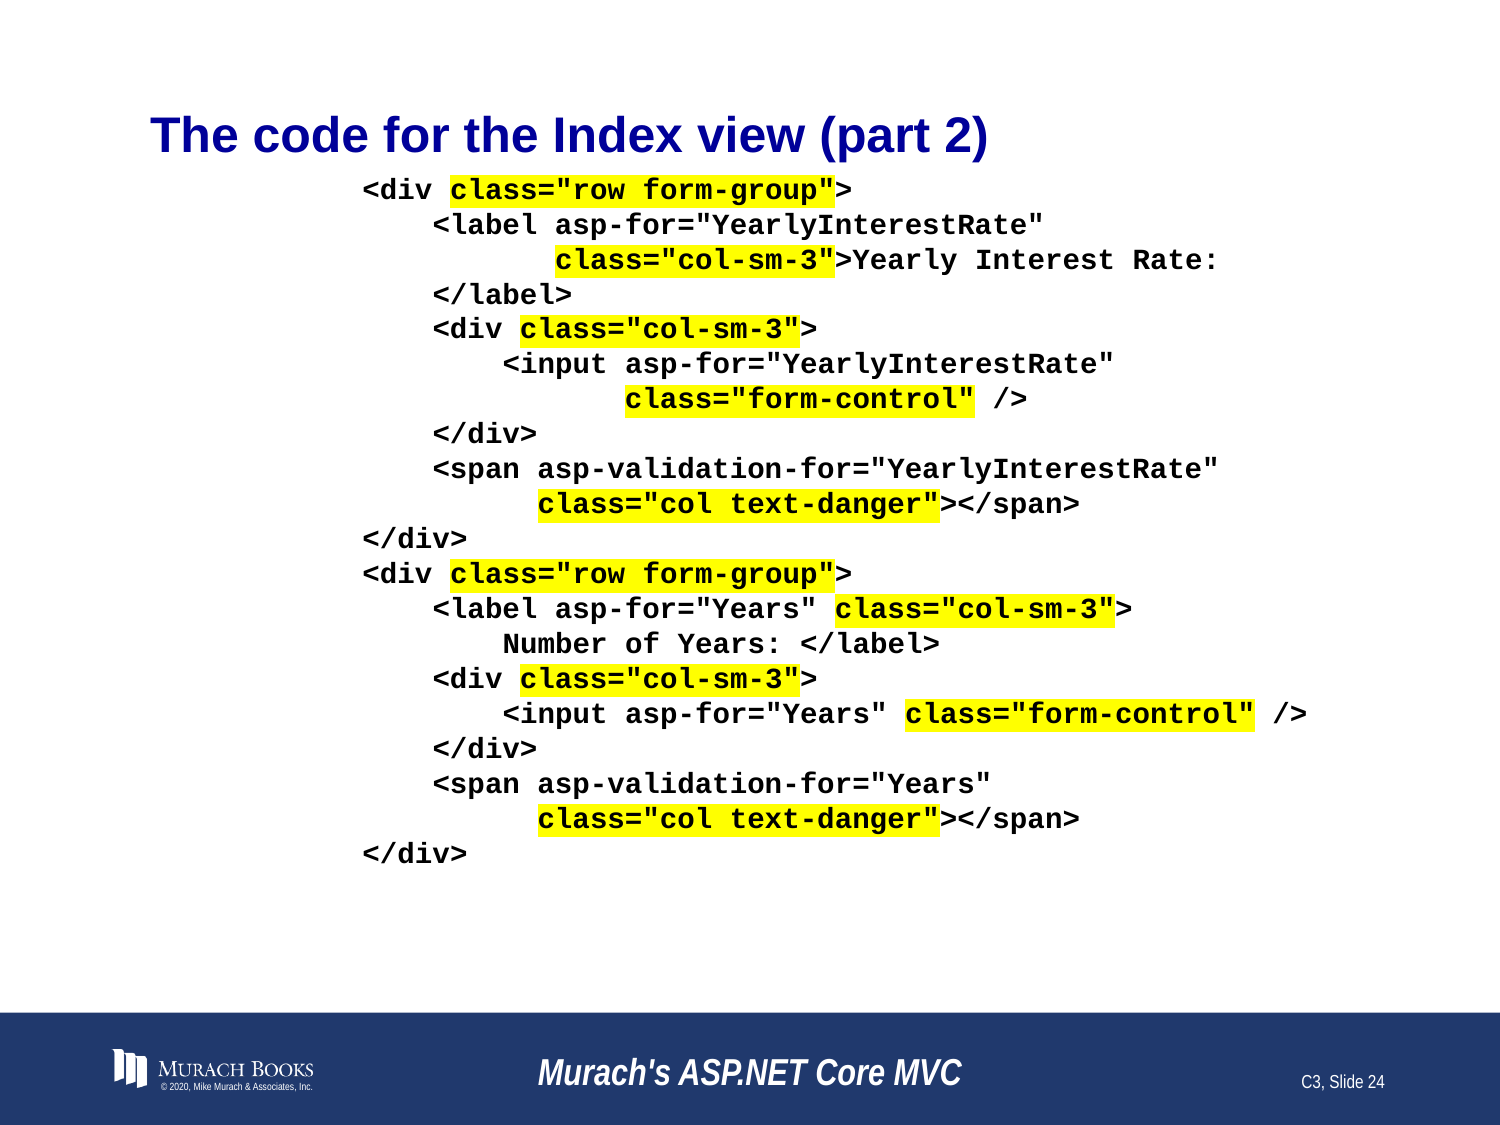

# The code for the Index view (part 2)
            <div class="row form-group">
                <label asp-for="YearlyInterestRate"
                       class="col-sm-3">Yearly Interest Rate:
                </label>
                <div class="col-sm-3">
                    <input asp-for="YearlyInterestRate"
                           class="form-control" />
                </div>
                <span asp-validation-for="YearlyInterestRate"
                      class="col text-danger"></span>
            </div>
            <div class="row form-group">
                <label asp-for="Years" class="col-sm-3">
                    Number of Years: </label>
                <div class="col-sm-3">
                    <input asp-for="Years" class="form-control" />
                </div>
                <span asp-validation-for="Years"
                      class="col text-danger"></span>
            </div>
© 2020, Mike Murach & Associates, Inc.
Murach's ASP.NET Core MVC

C3, Slide 24